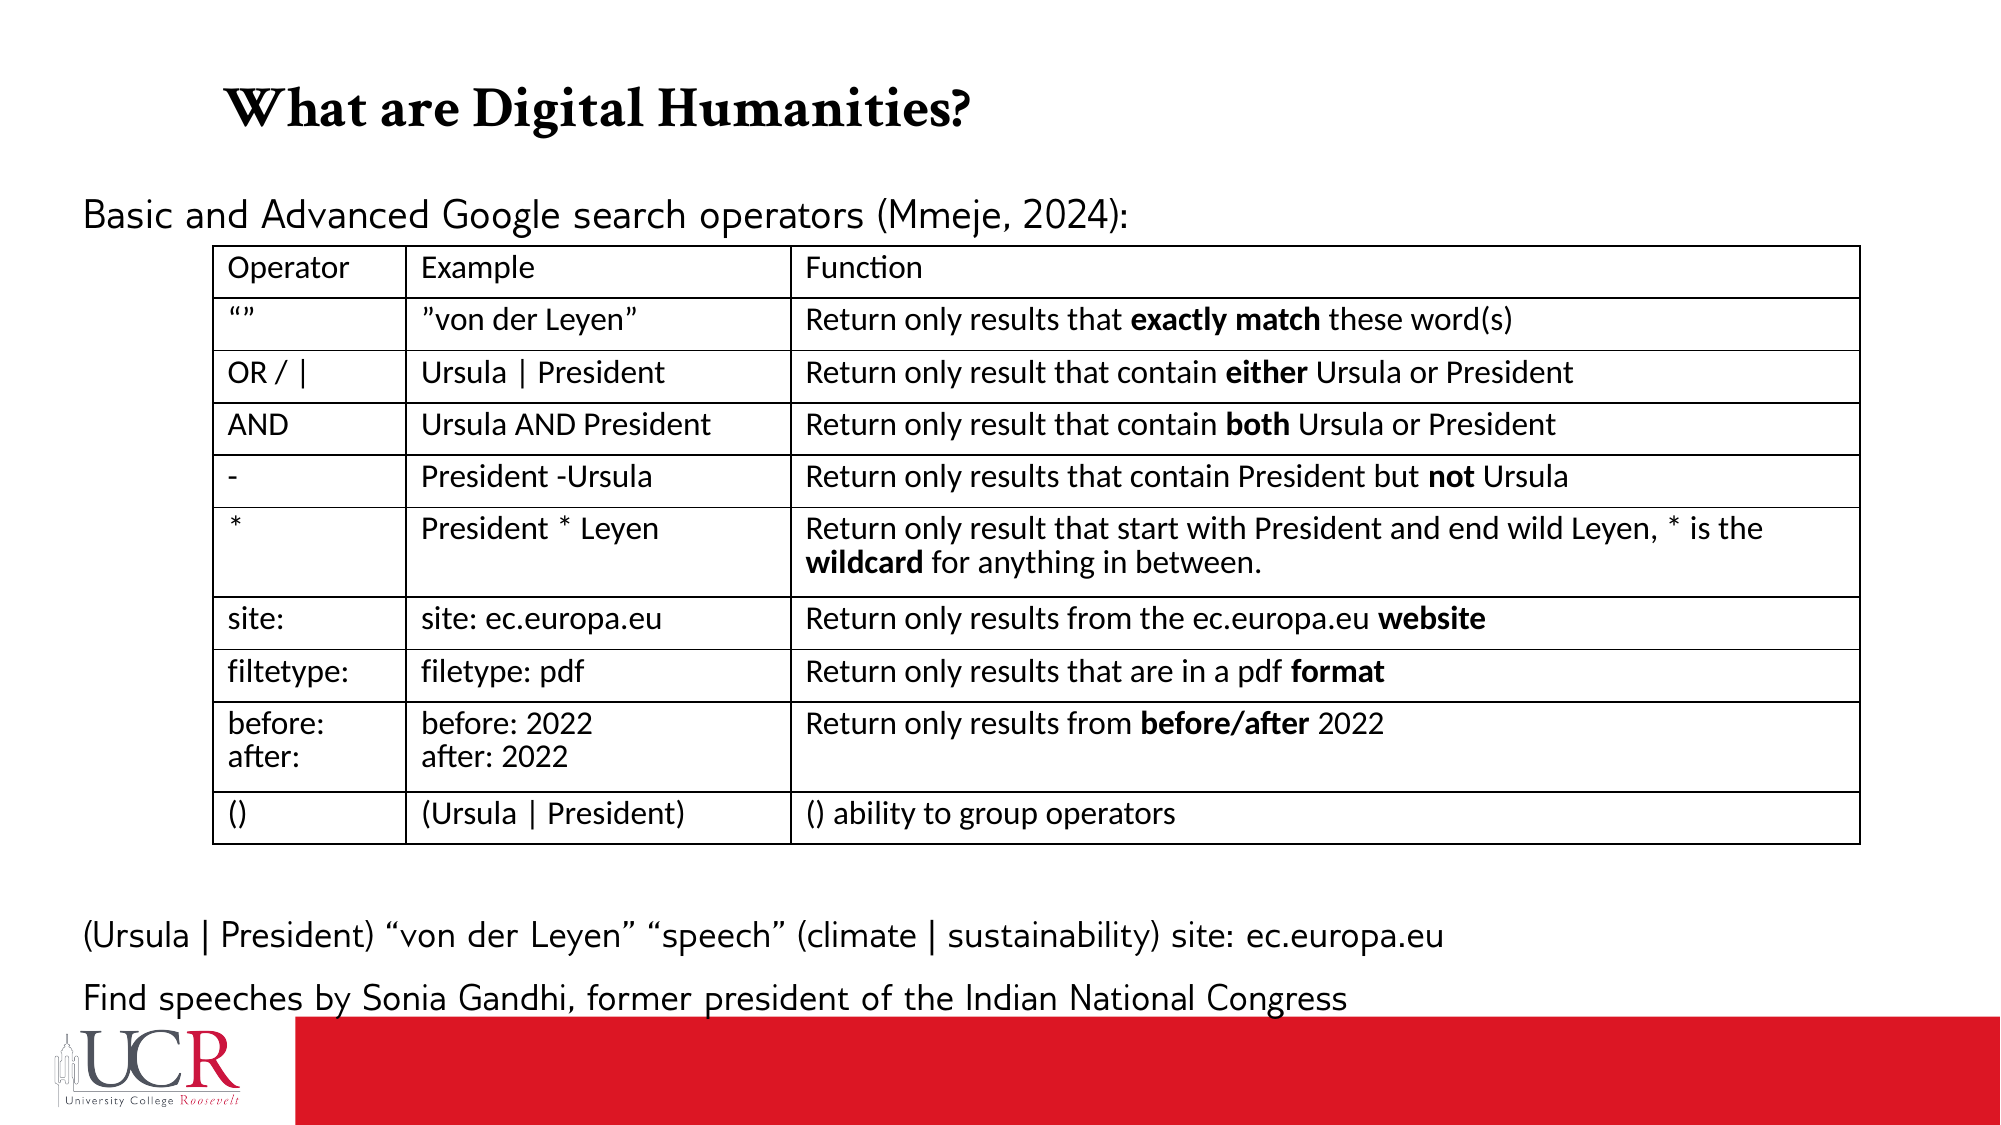

# What are Digital Humanities?
Basic and Advanced Google search operators (Mmeje, 2024):

(Ursula | President) “von der Leyen” “speech” (climate | sustainability) site: ec.europa.eu
Find speeches by Sonia Gandhi, former president of the Indian National Congress

| Operator | Example | Function |
| --- | --- | --- |
| “” | ”von der Leyen” | Return only results that exactly match these word(s) |
| OR / | | Ursula | President | Return only result that contain either Ursula or President |
| AND | Ursula AND President | Return only result that contain both Ursula or President |
| - | President -Ursula | Return only results that contain President but not Ursula |
| \* | President \* Leyen | Return only result that start with President and end wild Leyen, \* is the wildcard for anything in between. |
| site: | site: ec.europa.eu | Return only results from the ec.europa.eu website |
| filtetype: | filetype: pdf | Return only results that are in a pdf format |
| before: after: | before: 2022 after: 2022 | Return only results from before/after 2022 |
| () | (Ursula | President) | () ability to group operators |